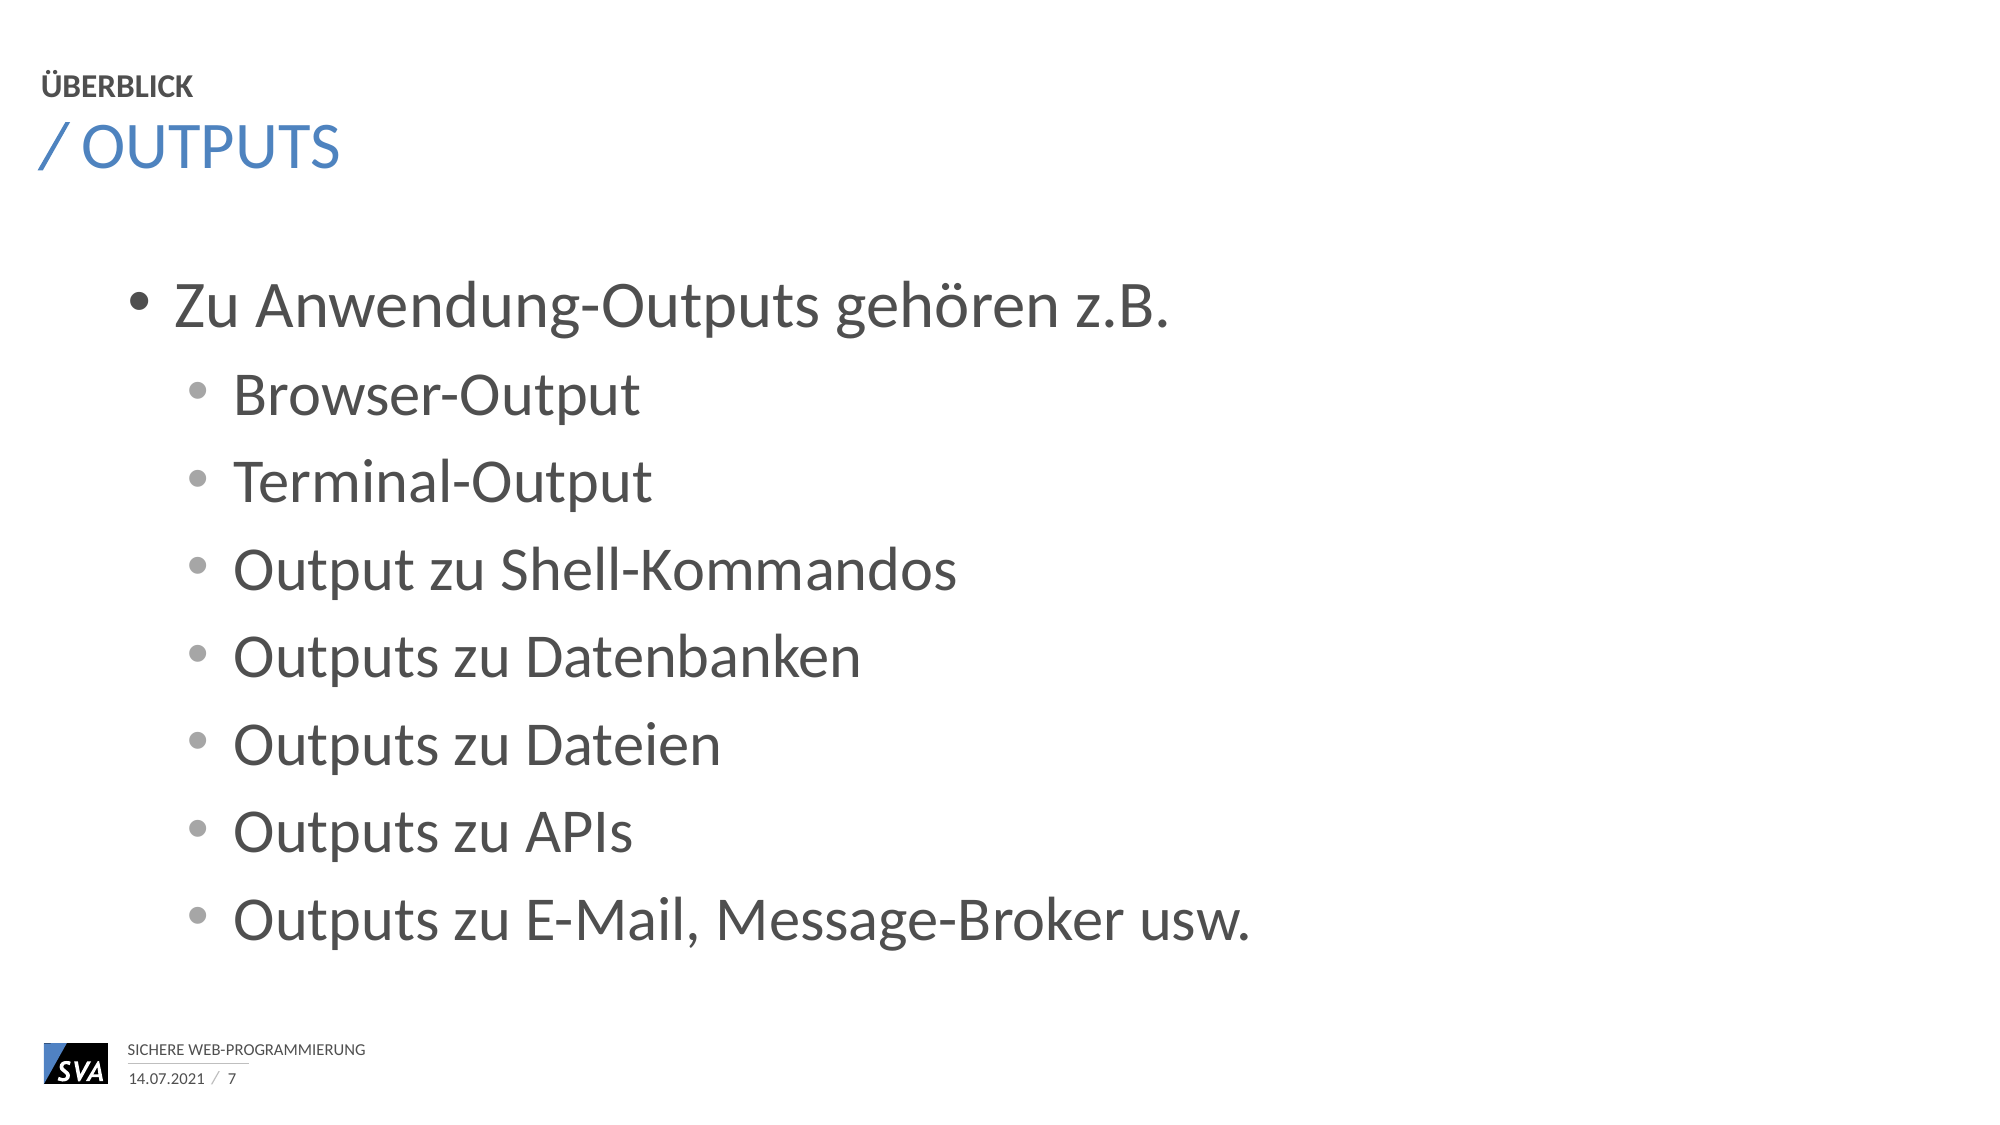

Überblick
# Outputs
Zu Anwendung-Outputs gehören z.B.
Browser-Output
Terminal-Output
Output zu Shell-Kommandos
Outputs zu Datenbanken
Outputs zu Dateien
Outputs zu APIs
Outputs zu E-Mail, Message-Broker usw.
Sichere Web-Programmierung
14.07.2021
7